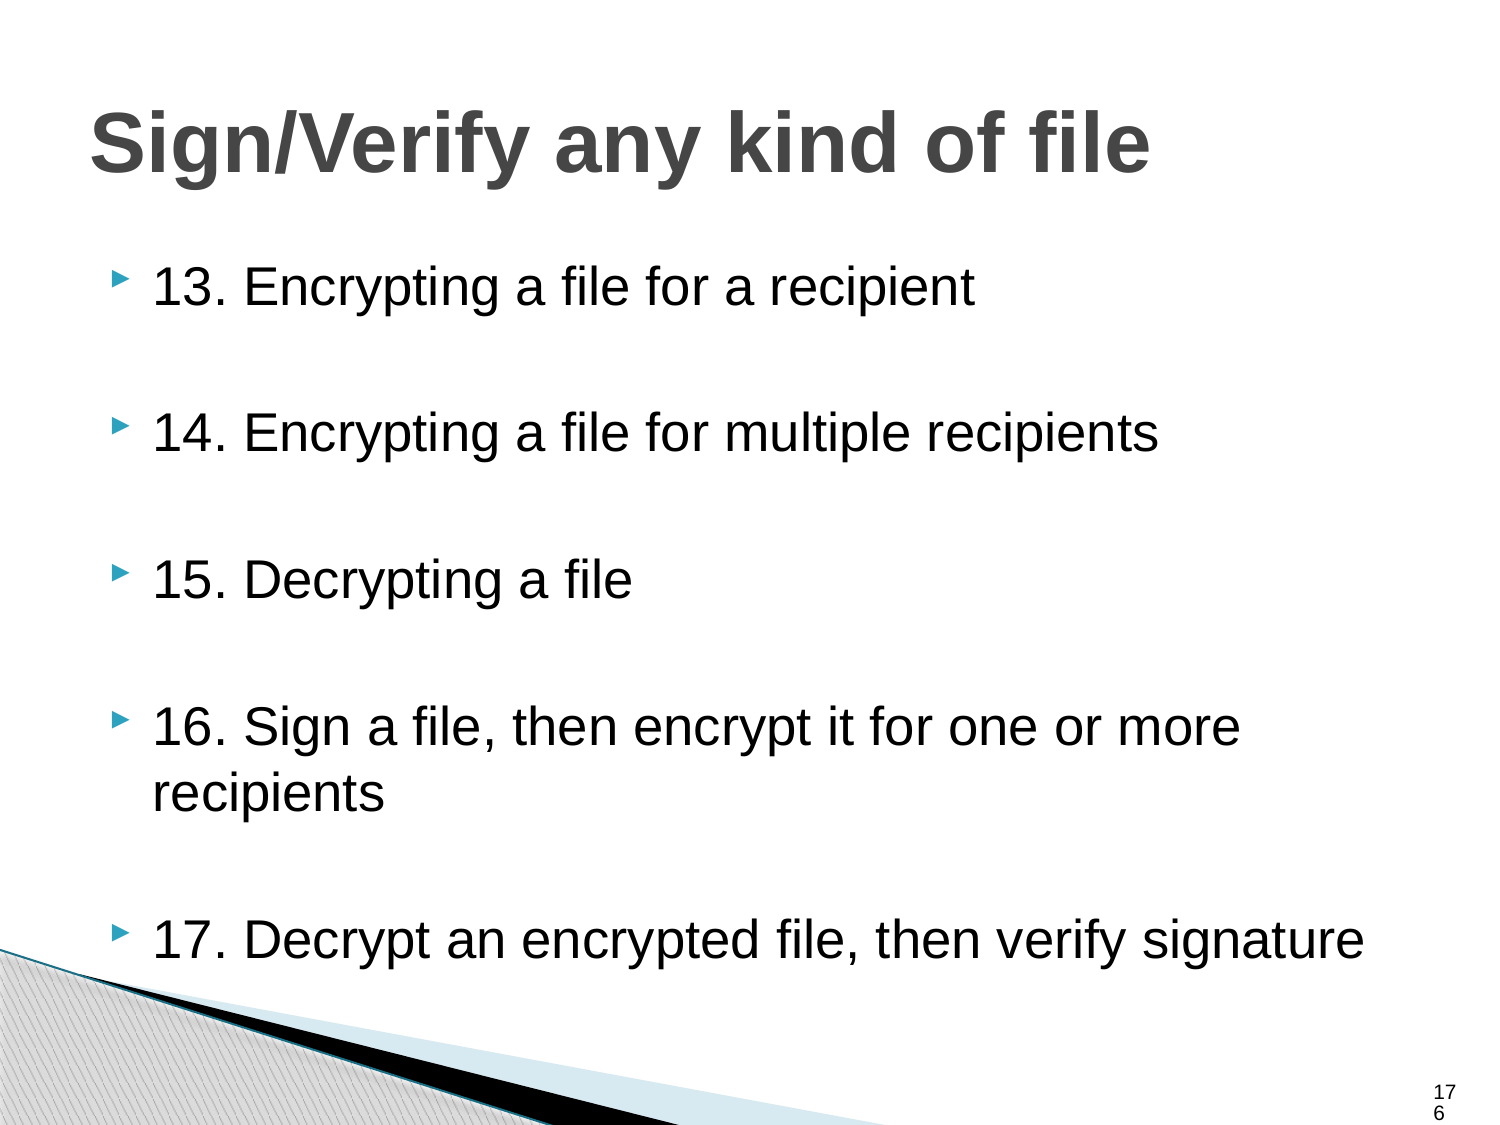

# Sign/Verify any kind of file
13. Encrypting a file for a recipient

14. Encrypting a file for multiple recipients

15. Decrypting a file

16. Sign a file, then encrypt it for one or more recipients

17. Decrypt an encrypted file, then verify signature
176